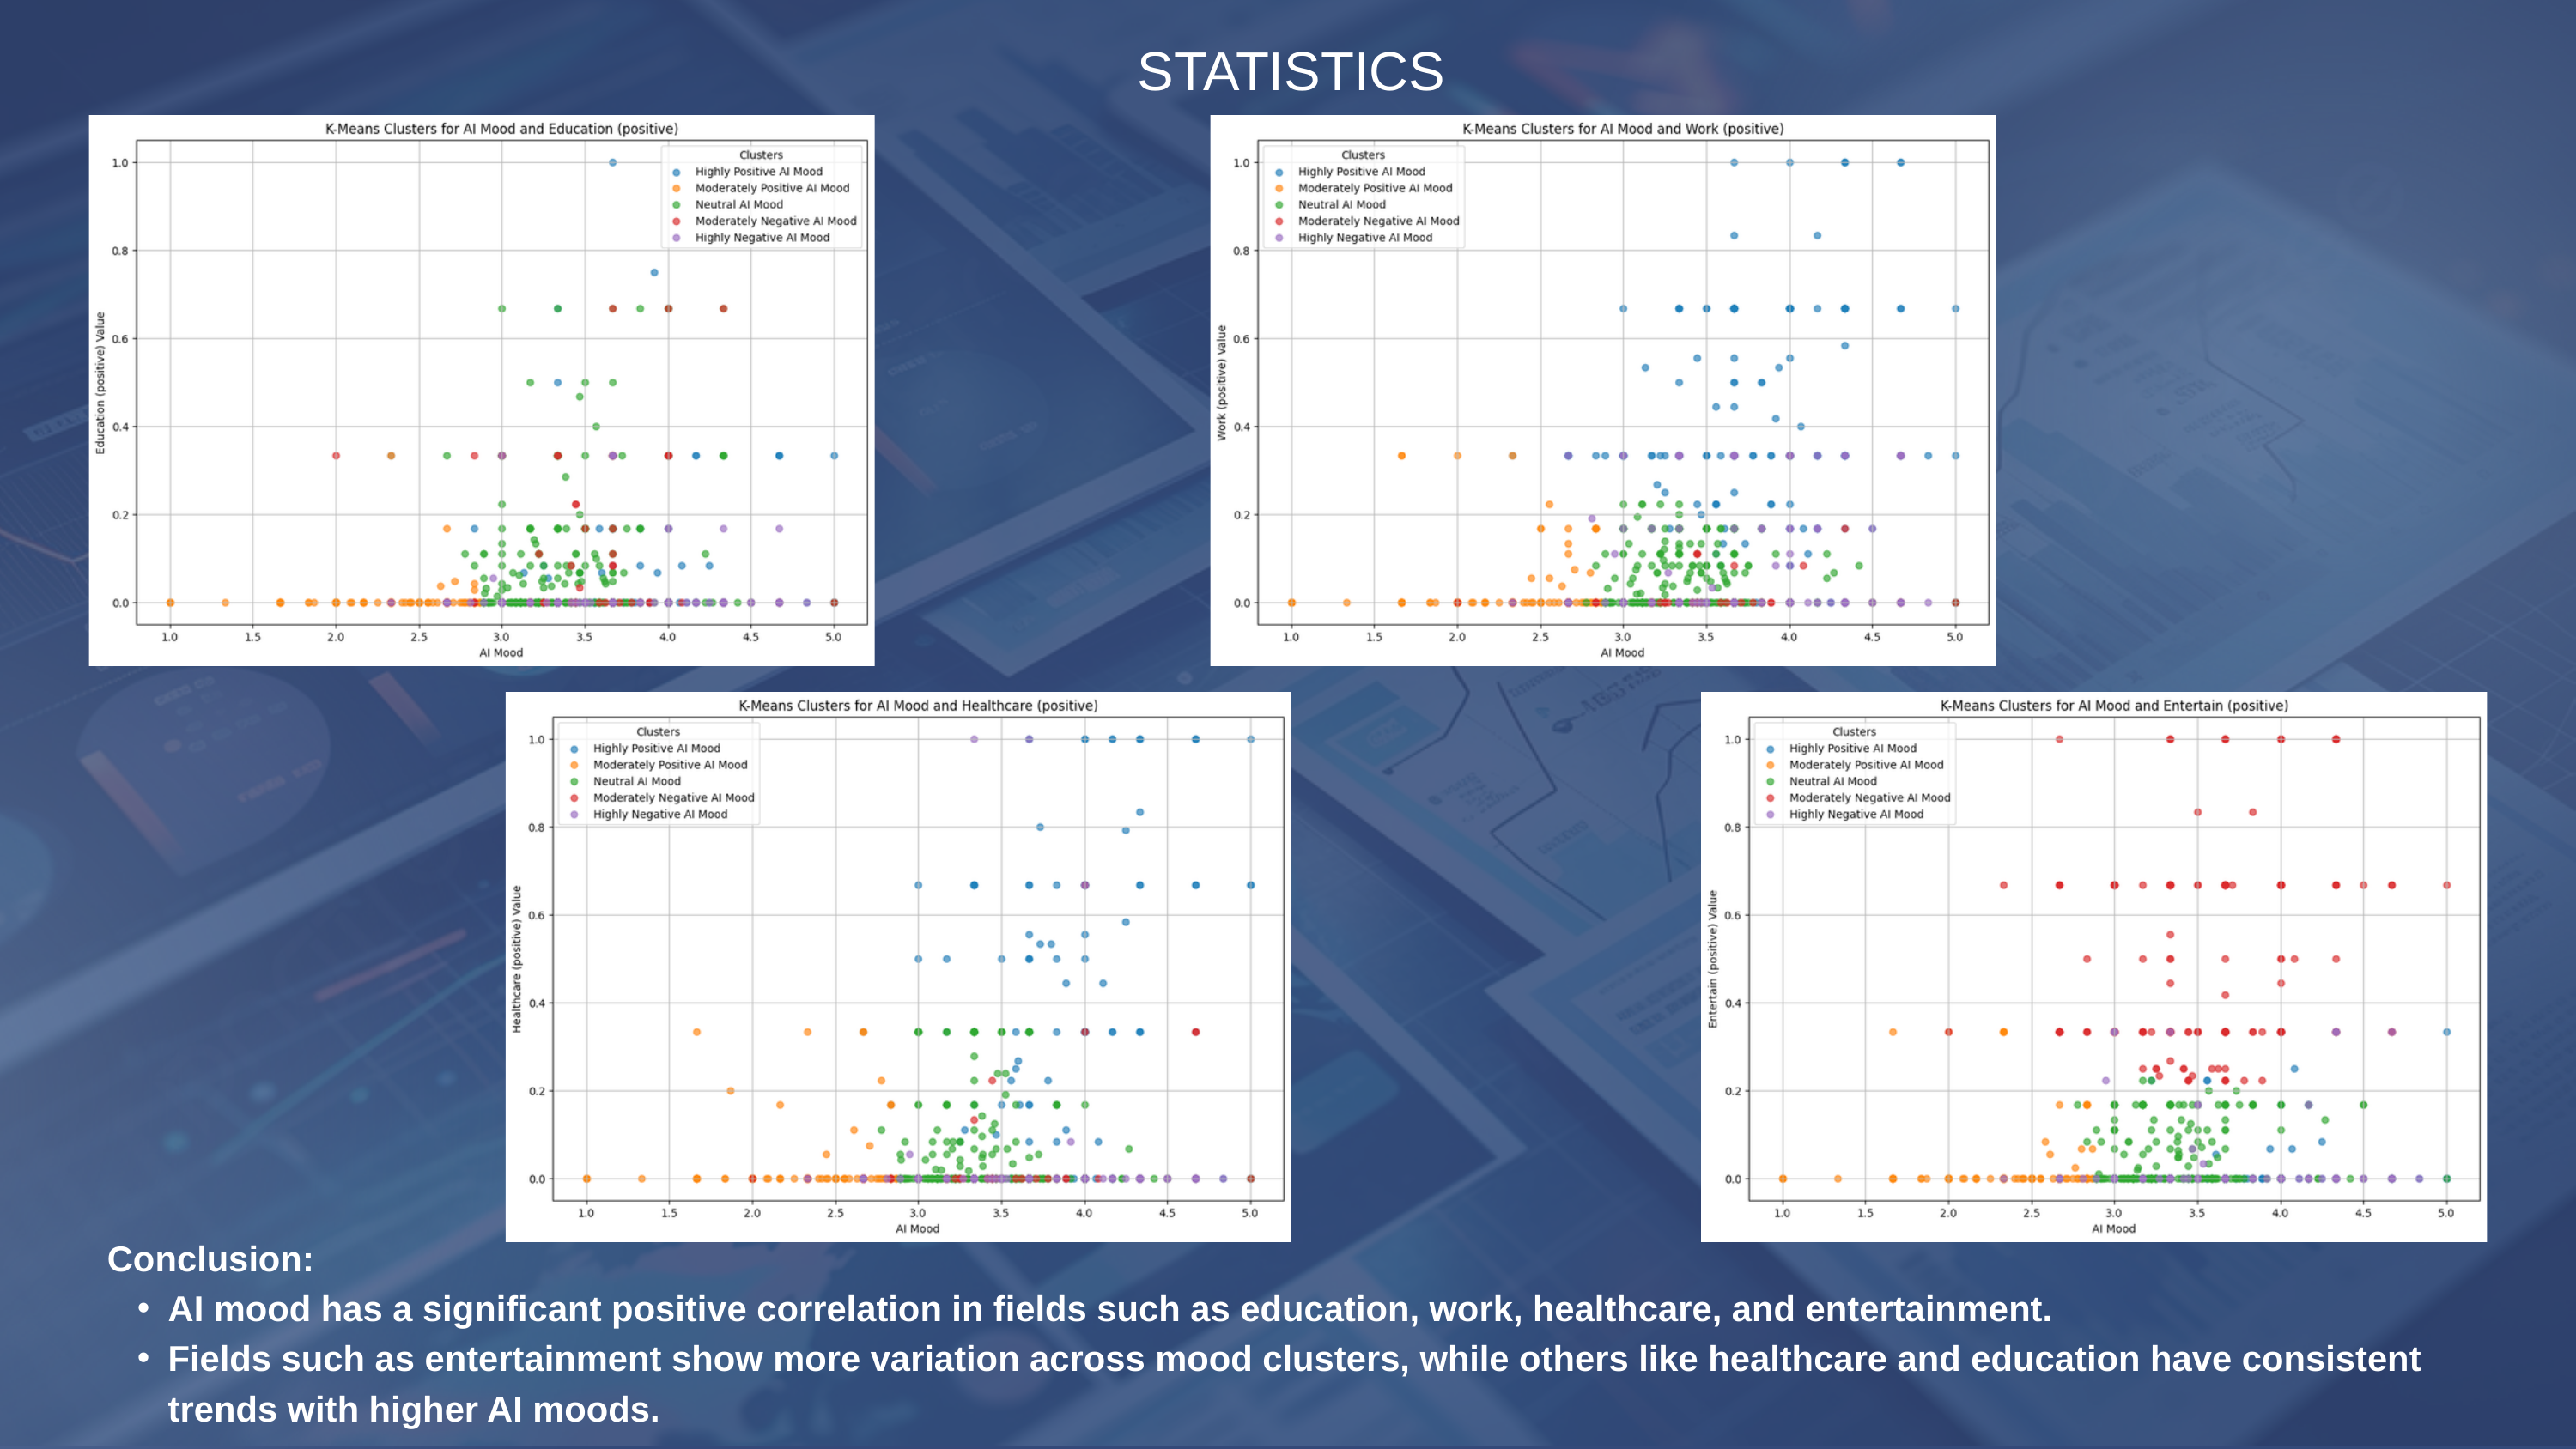

STATISTICS

Conclusion:
AI mood has a significant positive correlation in fields such as education, work, healthcare, and entertainment.
Fields such as entertainment show more variation across mood clusters, while others like healthcare and education have consistent trends with higher AI moods.